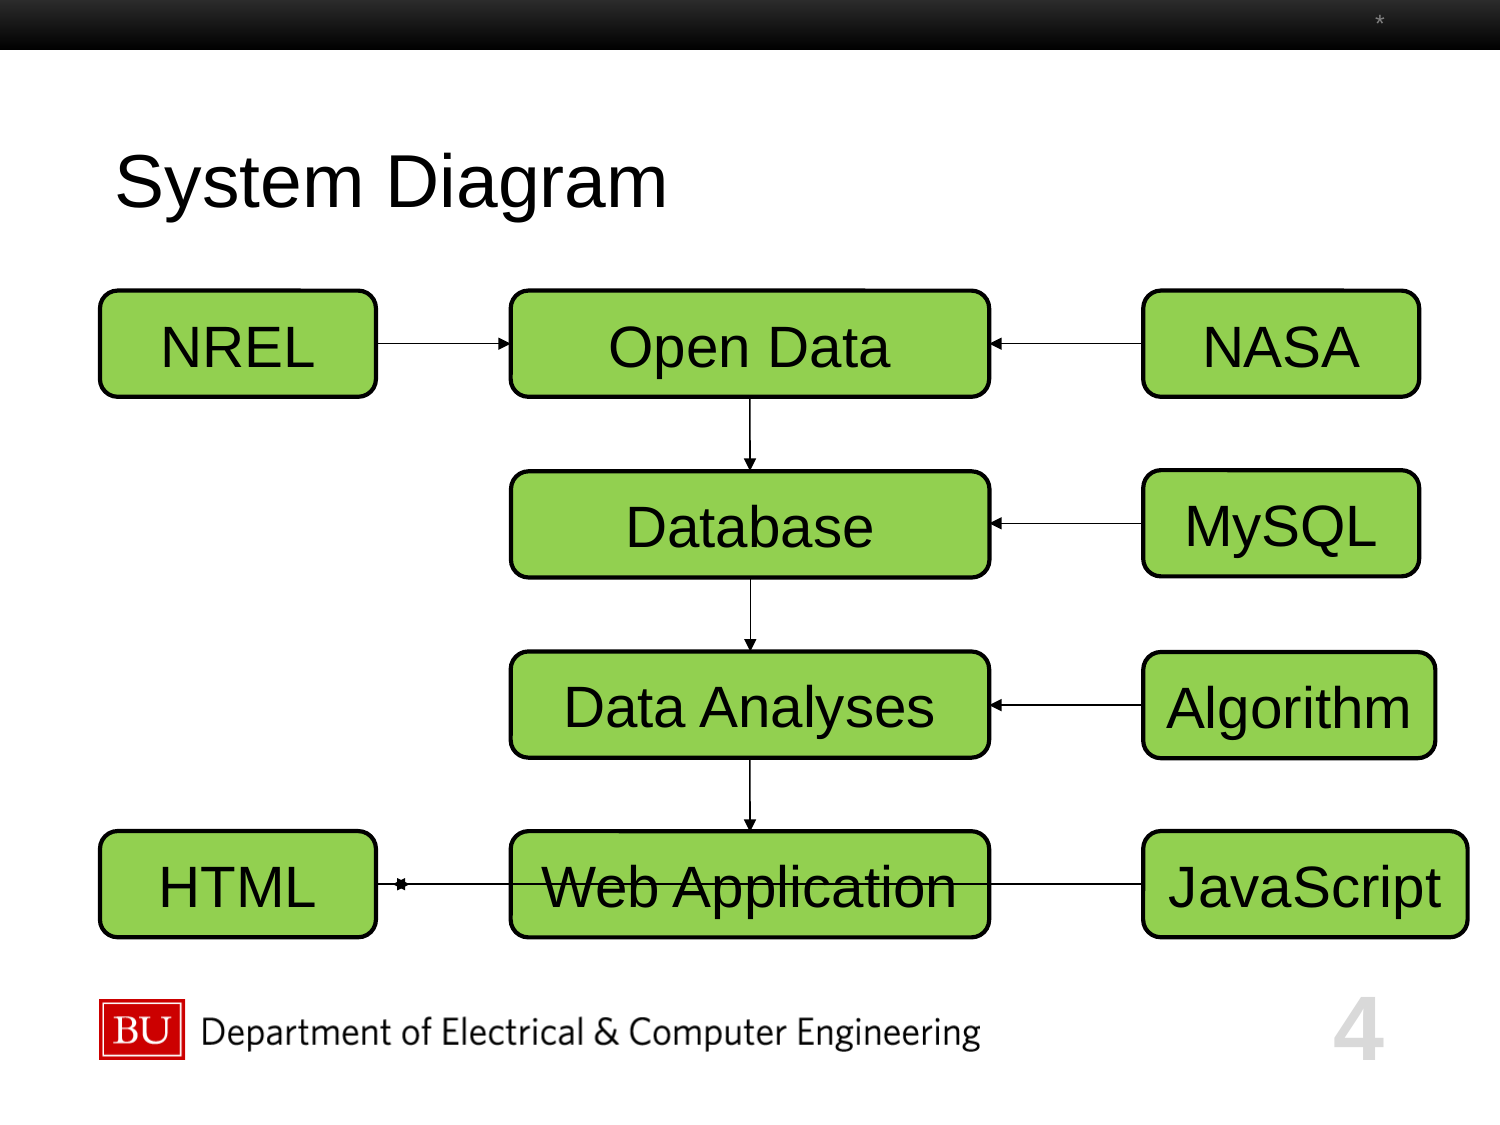

*
# System Diagram
NREL
NASA
Open Data
MySQL
Database
Data Analyses
Algorithm
HTML
JavaScript
Web Application
4